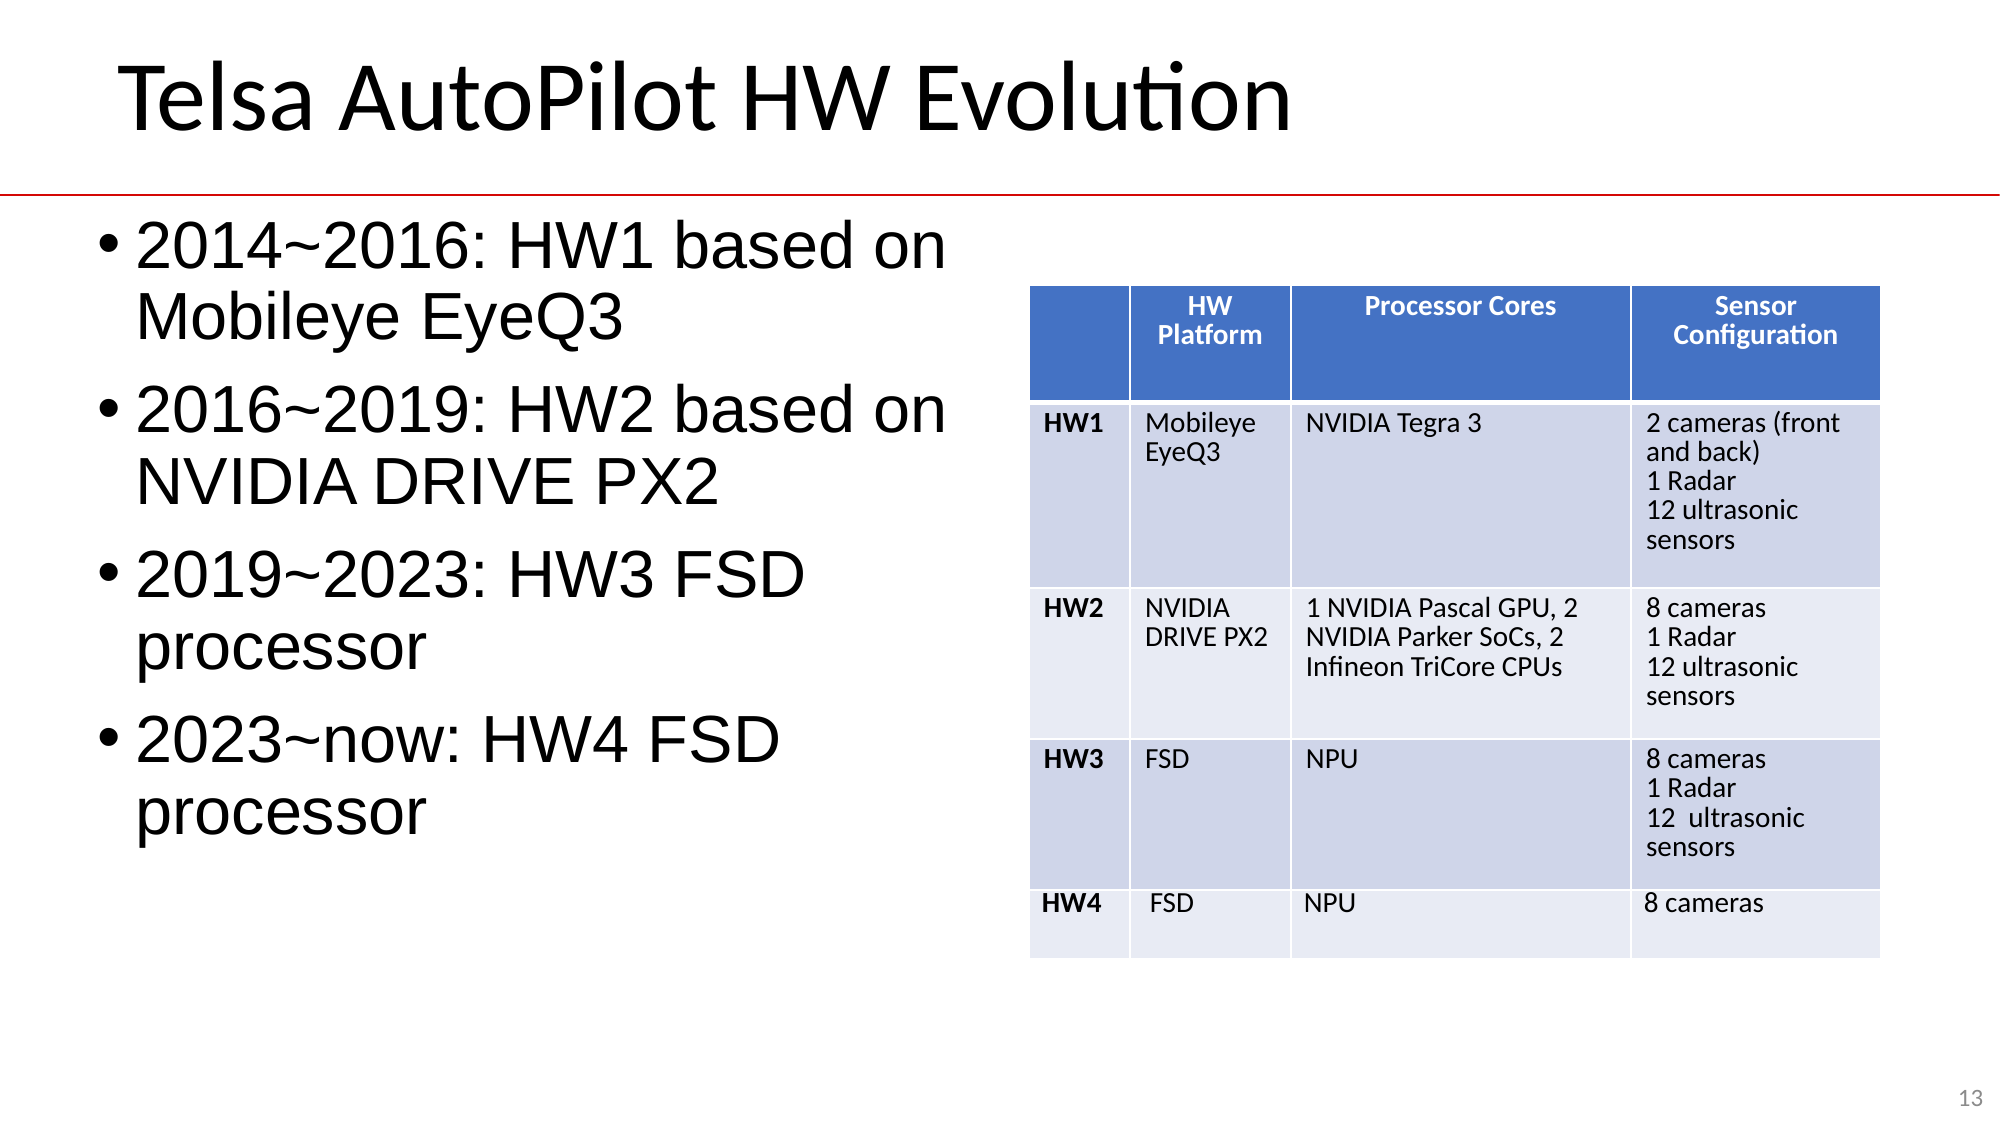

# Telsa AutoPilot HW Evolution
2014~2016: HW1 based on Mobileye EyeQ3
2016~2019: HW2 based on NVIDIA DRIVE PX2
2019~2023: HW3 FSD processor
2023~now: HW4 FSD processor
|  | HW Platform | Processor Cores | Sensor Configuration |
| --- | --- | --- | --- |
| HW1 | Mobileye EyeQ3 | NVIDIA Tegra 3 | 2 cameras (front and back) 1 Radar 12 ultrasonic sensors |
| HW2 | NVIDIA DRIVE PX2 | 1 NVIDIA Pascal GPU, 2 NVIDIA Parker SoCs, 2 Infineon TriCore CPUs | 8 cameras 1 Radar 12 ultrasonic sensors |
| HW3 | FSD | NPU | 8 cameras 1 Radar 12 ultrasonic sensors |
| HW4 | FSD | NPU | 8 cameras |
13